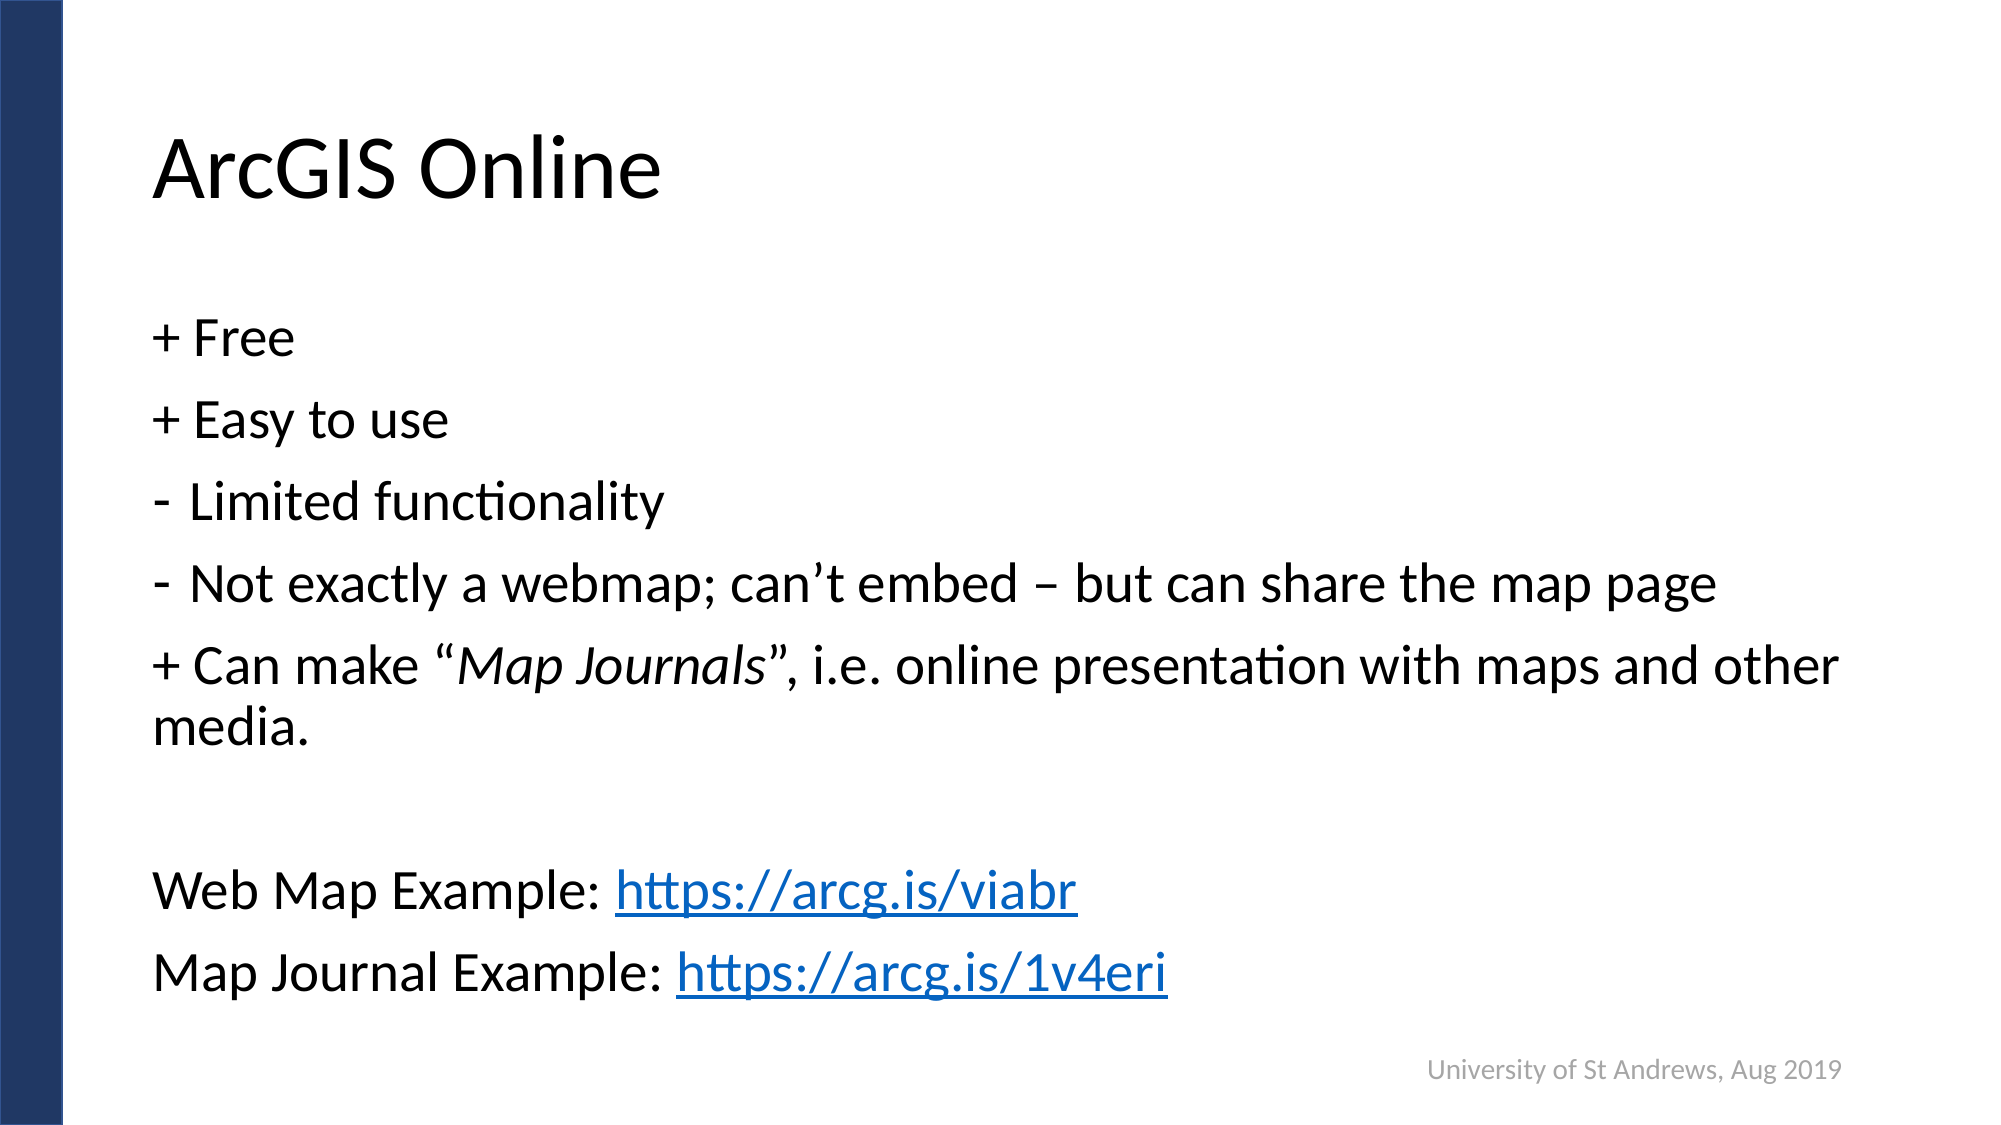

# ArcGIS Online
+ Free
+ Easy to use
Limited functionality
Not exactly a webmap; can’t embed – but can share the map page
+ Can make “Map Journals”, i.e. online presentation with maps and other media.

Web Map Example: https://arcg.is/viabr
Map Journal Example: https://arcg.is/1v4eri